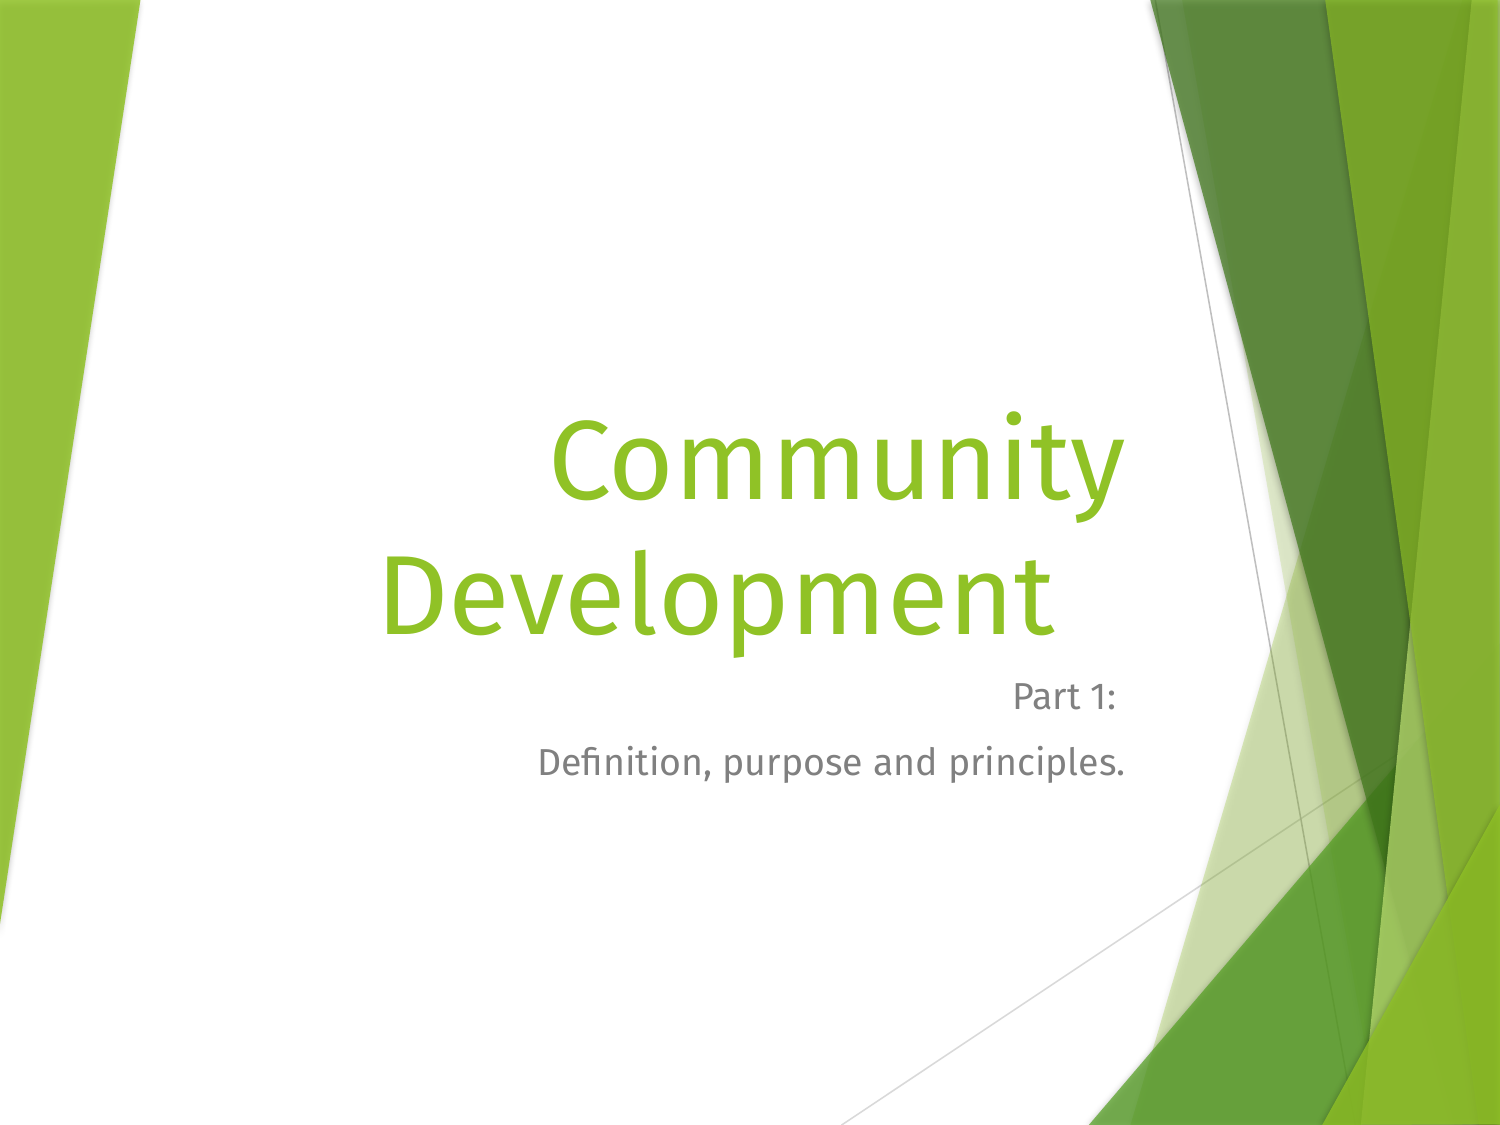

# Community Development
Part 1:
Definition, purpose and principles.